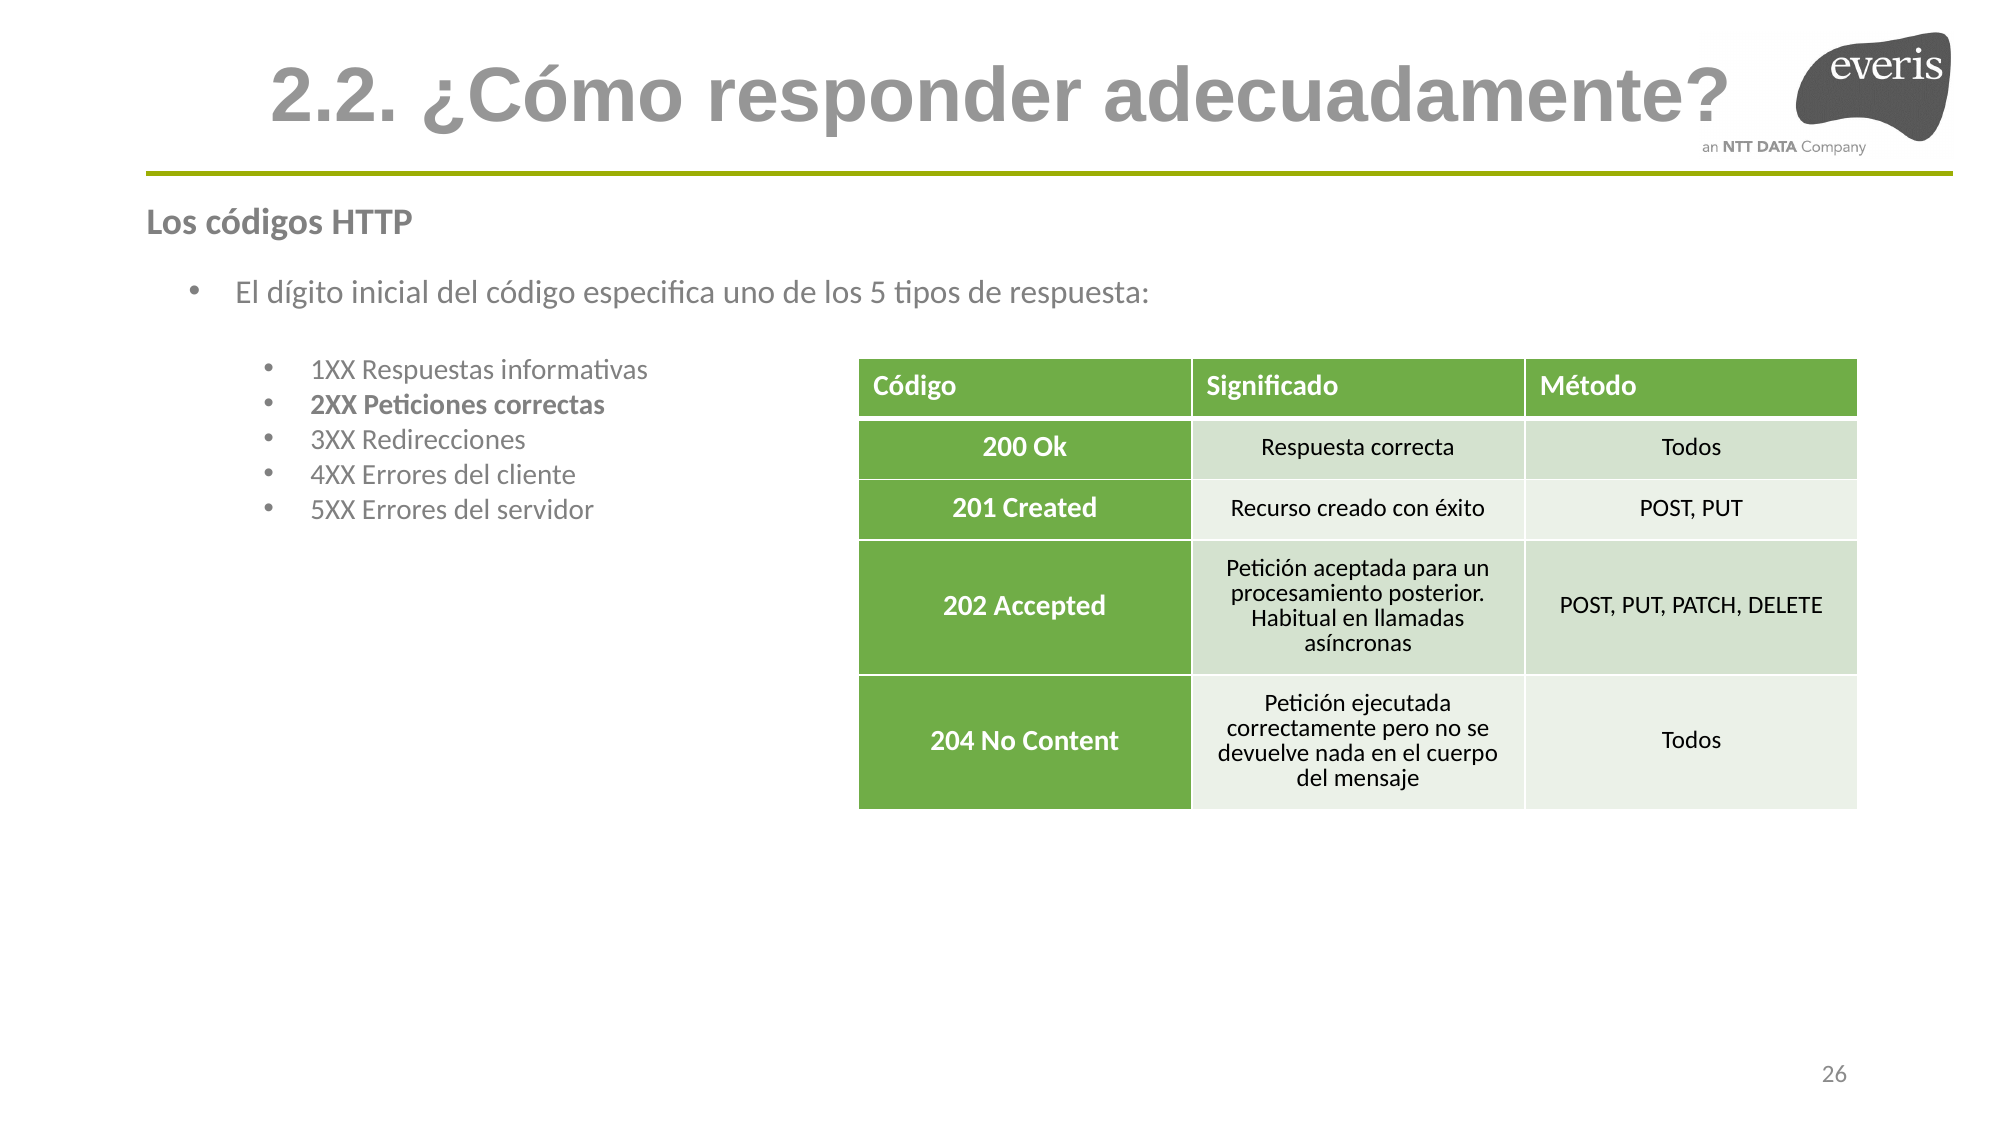

2.2. ¿Cómo responder adecuadamente?
Los códigos HTTP
El dígito inicial del código especifica uno de los 5 tipos de respuesta:

1XX Respuestas informativas
2XX Peticiones correctas
3XX Redirecciones
4XX Errores del cliente
5XX Errores del servidor

| Código | Significado | Método |
| --- | --- | --- |
| 200 Ok | Respuesta correcta | Todos |
| 201 Created | Recurso creado con éxito | POST, PUT |
| 202 Accepted | Petición aceptada para un procesamiento posterior. Habitual en llamadas asíncronas | POST, PUT, PATCH, DELETE |
| 204 No Content | Petición ejecutada correctamente pero no se devuelve nada en el cuerpo del mensaje | Todos |
26